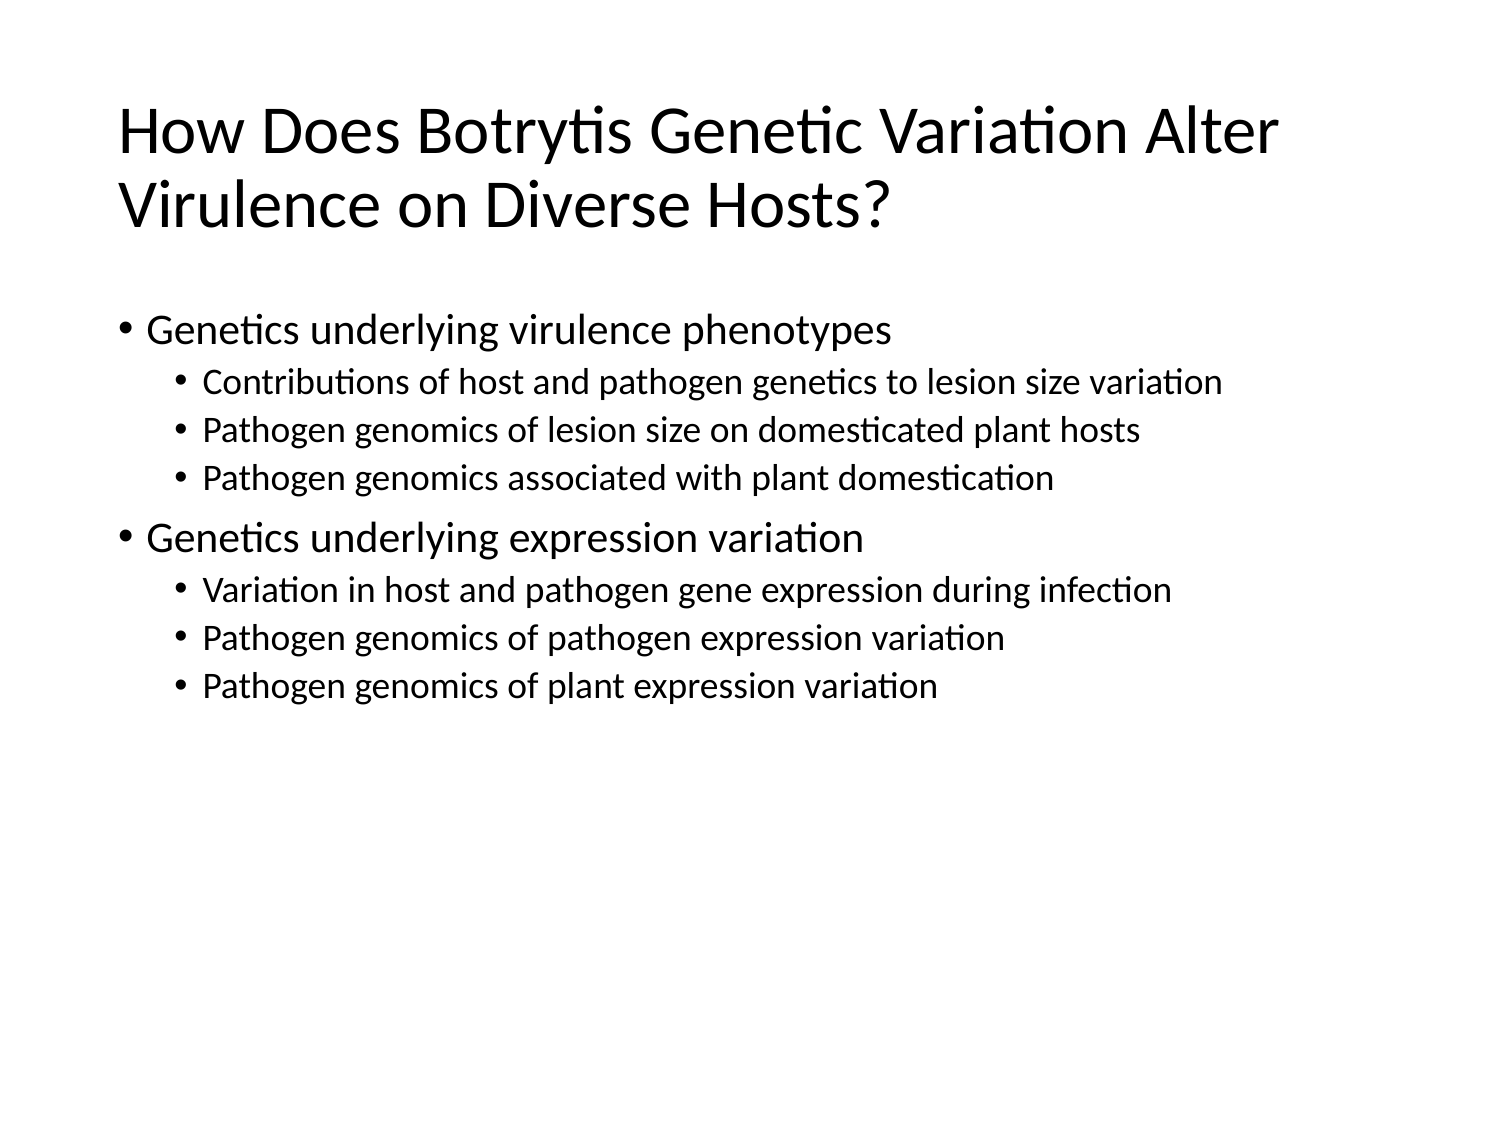

# How Does Botrytis Genetic Variation Alter Virulence on Diverse Hosts?
Genetics underlying virulence phenotypes
Contributions of host and pathogen genetics to lesion size variation
Pathogen genomics of lesion size on domesticated plant hosts
Pathogen genomics associated with plant domestication
Genetics underlying expression variation
Variation in host and pathogen gene expression during infection
Pathogen genomics of pathogen expression variation
Pathogen genomics of plant expression variation